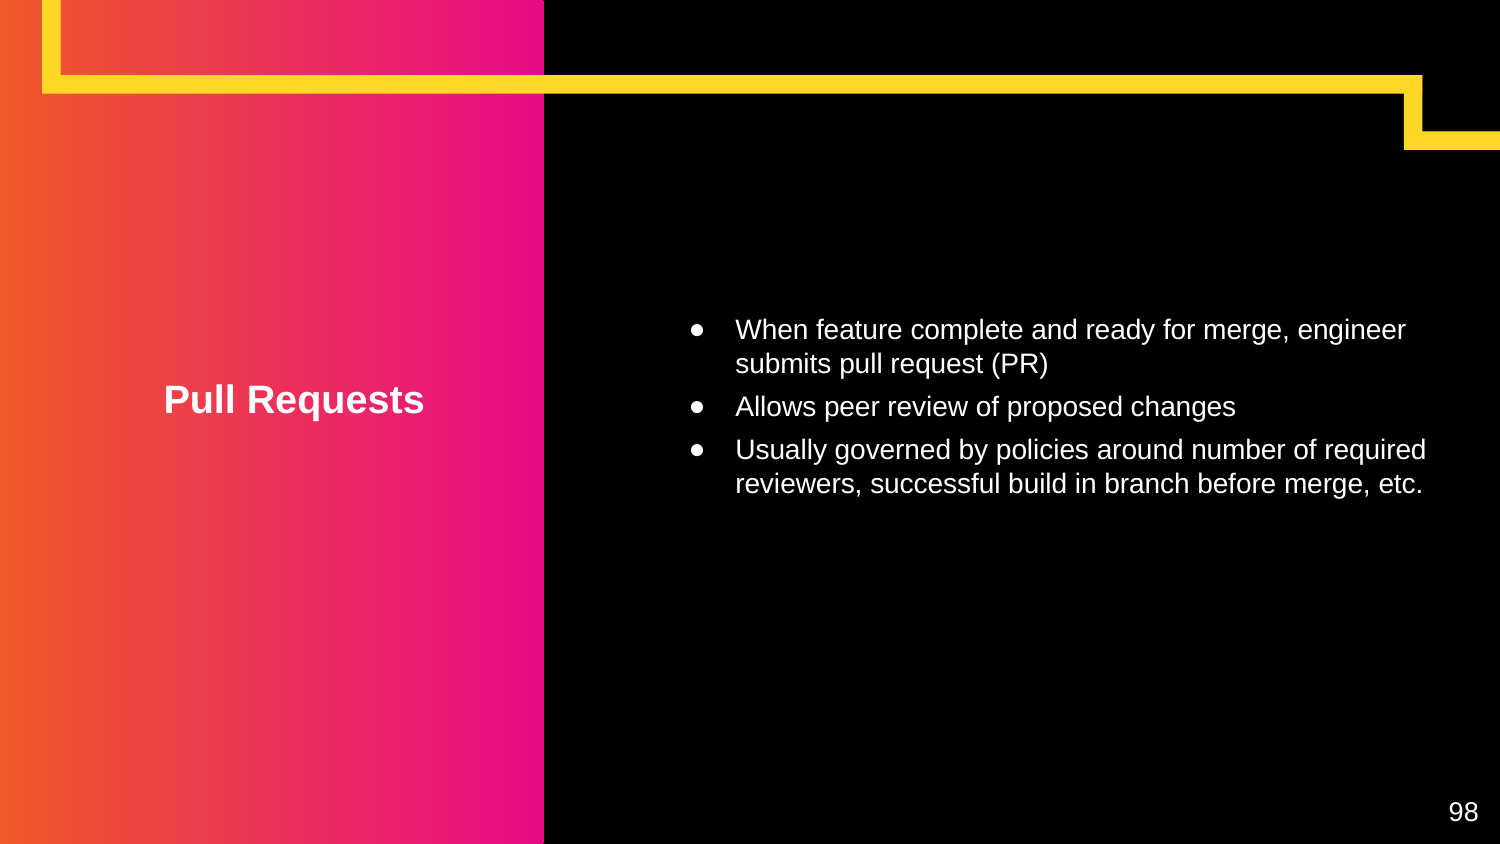

When feature complete and ready for merge, engineer submits pull request (PR)
Allows peer review of proposed changes
Usually governed by policies around number of required reviewers, successful build in branch before merge, etc.
# Pull Requests
98